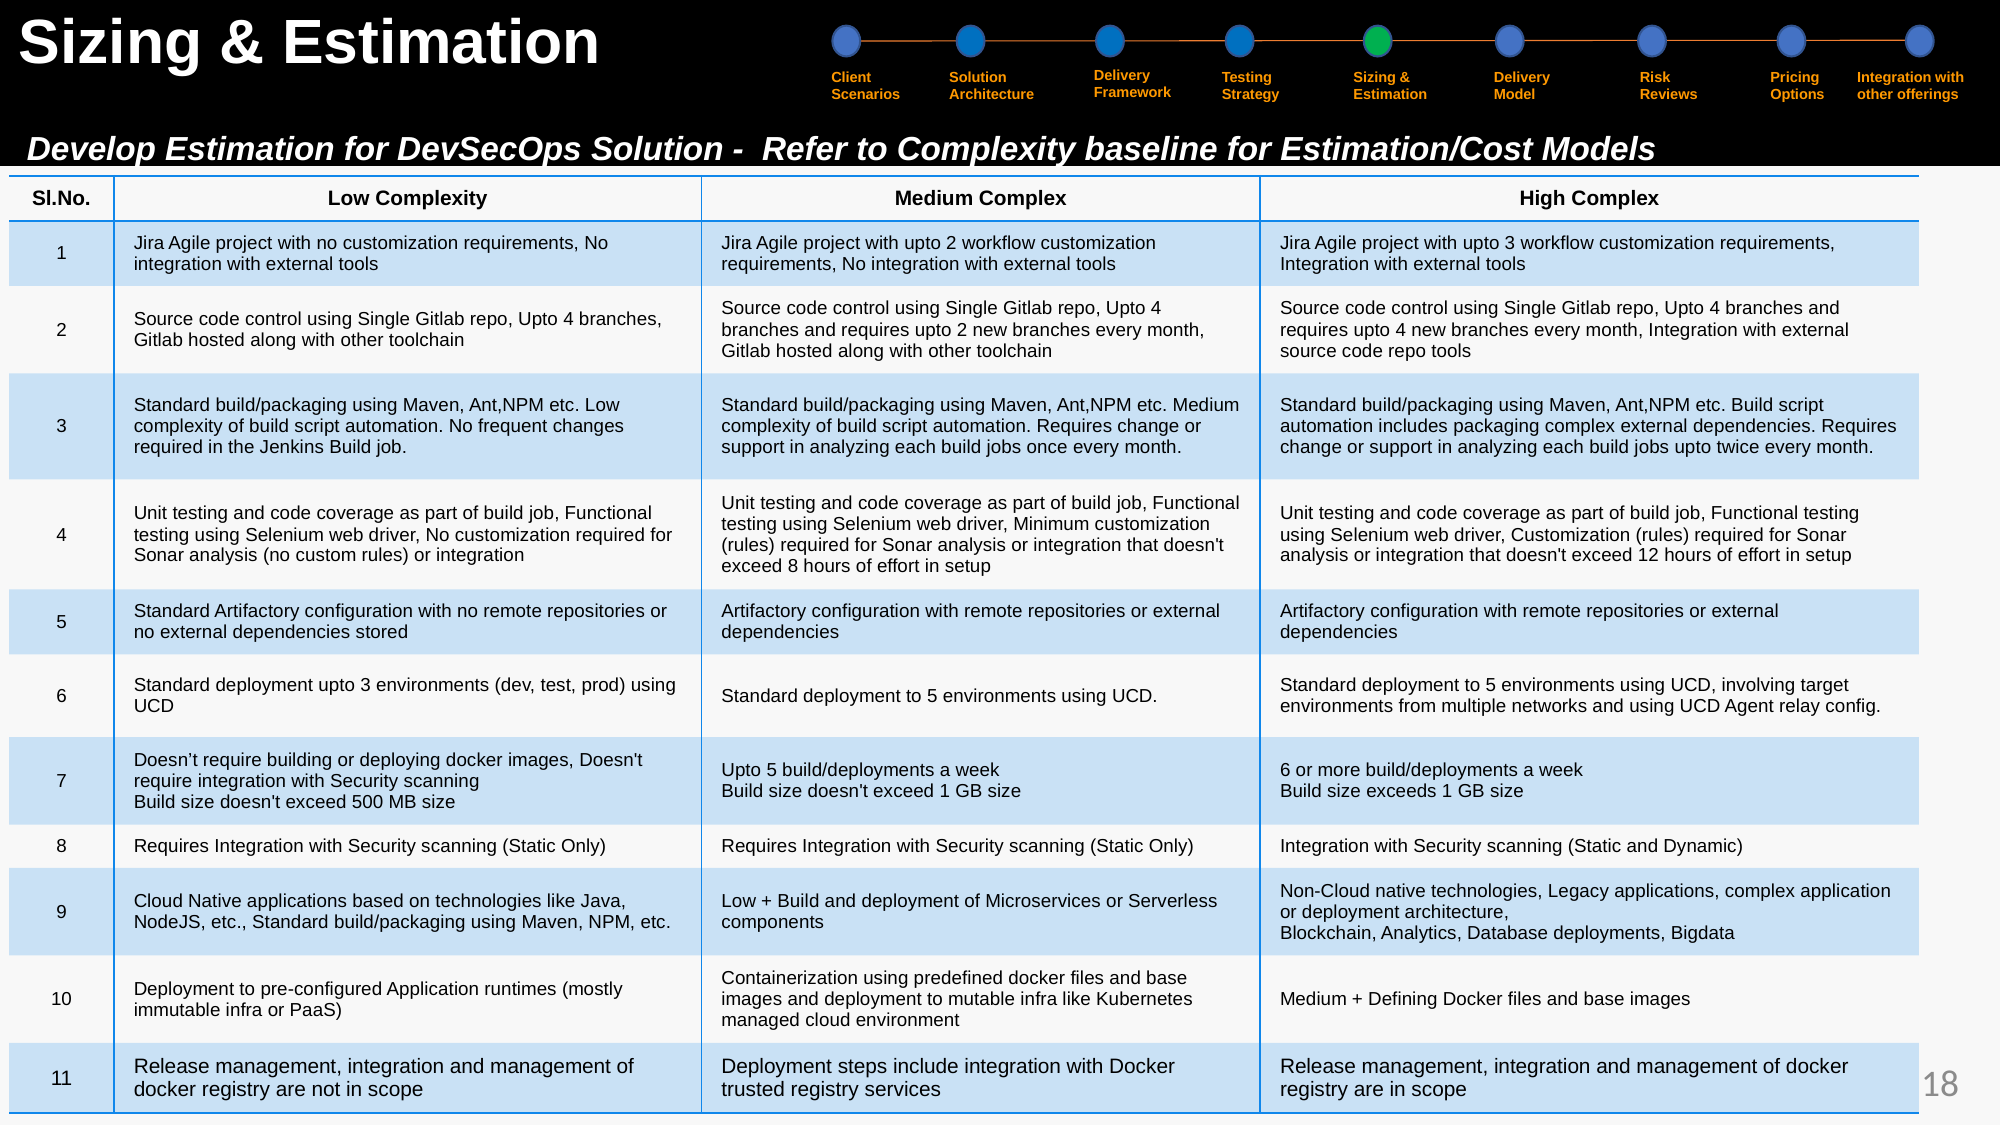

# Sizing & Estimation

Delivery Framework
Client Scenarios
Solution Architecture
Testing Strategy
Sizing & Estimation
Delivery Model
Risk Reviews
Pricing Options
Integration with other offerings
Develop Estimation for DevSecOps Solution -  Refer to Complexity baseline for Estimation/Cost Models

| Sl.No. | Low Complexity | Medium Complex | High Complex |
| --- | --- | --- | --- |
| 1 | Jira Agile project with no customization requirements, No integration with external tools | Jira Agile project with upto 2 workflow customization requirements, No integration with external tools | Jira Agile project with upto 3 workflow customization requirements, Integration with external tools |
| 2 | Source code control using Single Gitlab repo, Upto 4 branches, Gitlab hosted along with other toolchain | Source code control using Single Gitlab repo, Upto 4 branches and requires upto 2 new branches every month, Gitlab hosted along with other toolchain | Source code control using Single Gitlab repo, Upto 4 branches and requires upto 4 new branches every month, Integration with external source code repo tools |
| 3 | Standard build/packaging using Maven, Ant,NPM etc. Low complexity of build script automation. No frequent changes required in the Jenkins Build job. | Standard build/packaging using Maven, Ant,NPM etc. Medium complexity of build script automation. Requires change or support in analyzing each build jobs once every month. | Standard build/packaging using Maven, Ant,NPM etc. Build script automation includes packaging complex external dependencies. Requires change or support in analyzing each build jobs upto twice every month. |
| 4 | Unit testing and code coverage as part of build job, Functional testing using Selenium web driver, No customization required for Sonar analysis (no custom rules) or integration | Unit testing and code coverage as part of build job, Functional testing using Selenium web driver, Minimum customization (rules) required for Sonar analysis or integration that doesn't exceed 8 hours of effort in setup | Unit testing and code coverage as part of build job, Functional testing using Selenium web driver, Customization (rules) required for Sonar analysis or integration that doesn't exceed 12 hours of effort in setup |
| 5 | Standard Artifactory configuration with no remote repositories or no external dependencies stored | Artifactory configuration with remote repositories or external dependencies | Artifactory configuration with remote repositories or external dependencies |
| 6 | Standard deployment upto 3 environments (dev, test, prod) using UCD | Standard deployment to 5 environments using UCD. | Standard deployment to 5 environments using UCD, involving target environments from multiple networks and using UCD Agent relay config. |
| 7 | Doesn’t require building or deploying docker images, Doesn't require integration with Security scanning Build size doesn't exceed 500 MB size | Upto 5 build/deployments a week Build size doesn't exceed 1 GB size | 6 or more build/deployments a week Build size exceeds 1 GB size |
| 8 | Requires Integration with Security scanning (Static Only) | Requires Integration with Security scanning (Static Only) | Integration with Security scanning (Static and Dynamic) |
| 9 | Cloud Native applications based on technologies like Java, NodeJS, etc., Standard build/packaging using Maven, NPM, etc. | Low + Build and deployment of Microservices or Serverless components | Non-Cloud native technologies, Legacy applications, complex application or deployment architecture, Blockchain, Analytics, Database deployments, Bigdata |
| 10 | Deployment to pre-configured Application runtimes (mostly immutable infra or PaaS) | Containerization using predefined docker files and base images and deployment to mutable infra like Kubernetes managed cloud environment | Medium + Defining Docker files and base images |
| 11 | Release management, integration and management of docker registry are not in scope | Deployment steps include integration with Docker trusted registry services | Release management, integration and management of docker registry are in scope |
18